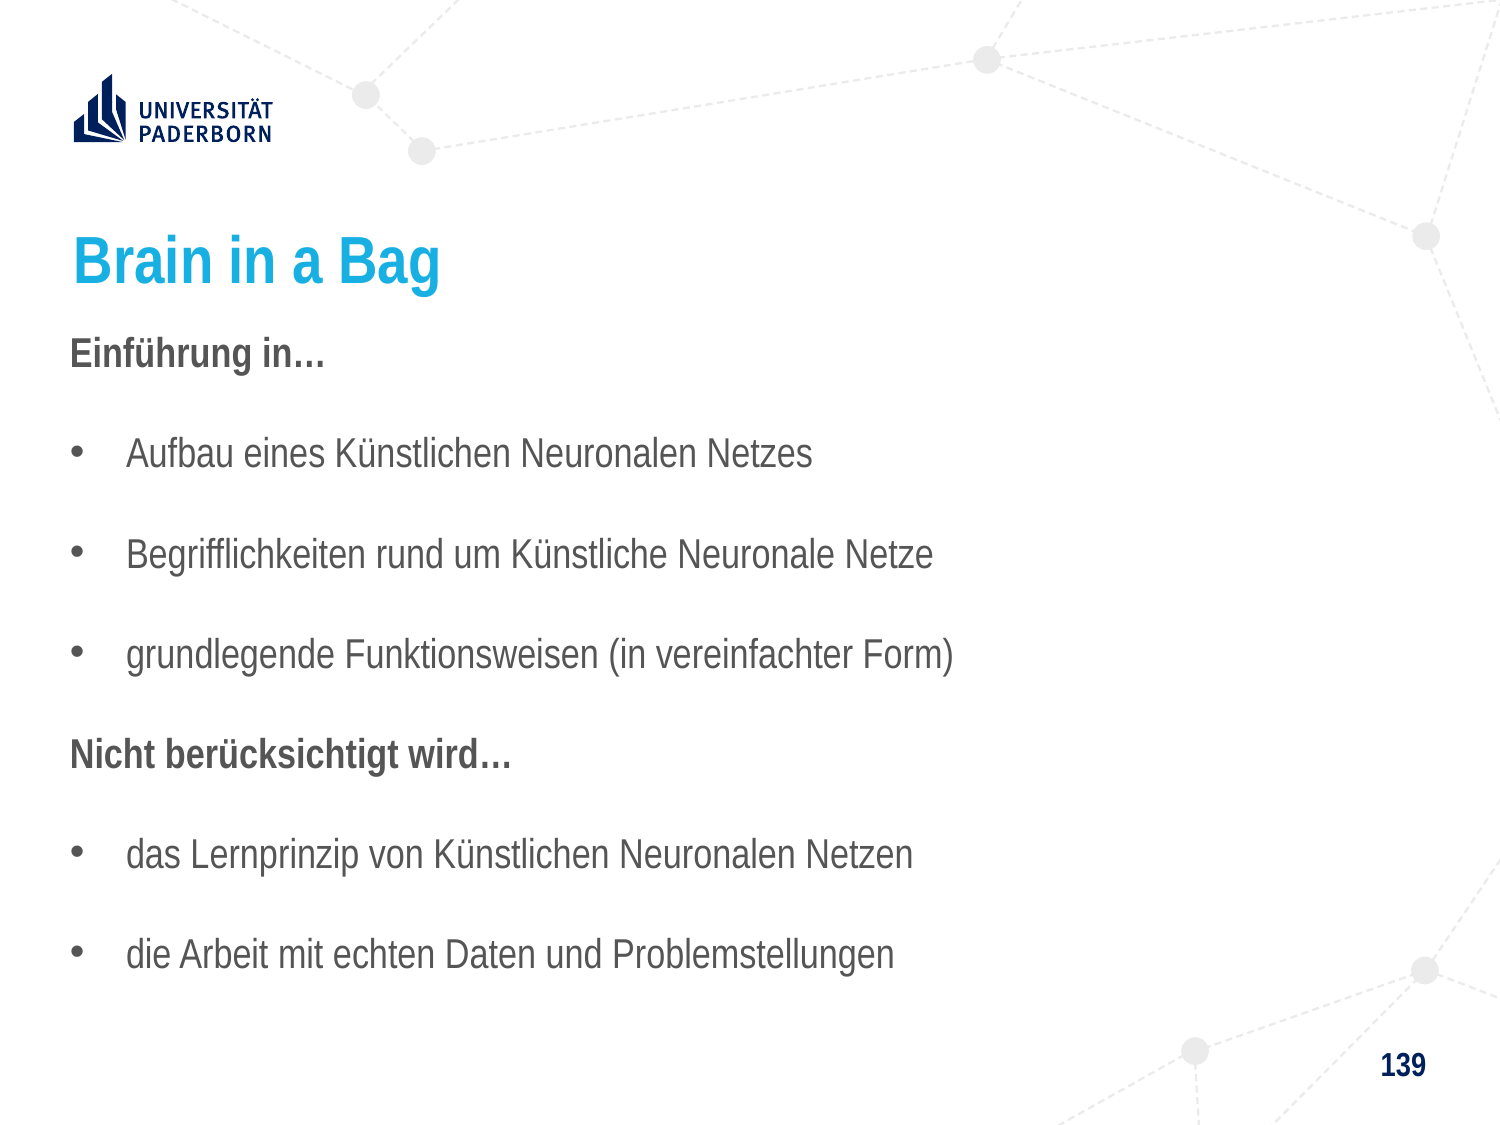

# Brain in a Bag
Einführung in…

Aufbau eines Künstlichen Neuronalen Netzes

Begrifflichkeiten rund um Künstliche Neuronale Netze

grundlegende Funktionsweisen (in vereinfachter Form)

Nicht berücksichtigt wird…

das Lernprinzip von Künstlichen Neuronalen Netzen

die Arbeit mit echten Daten und Problemstellungen

139